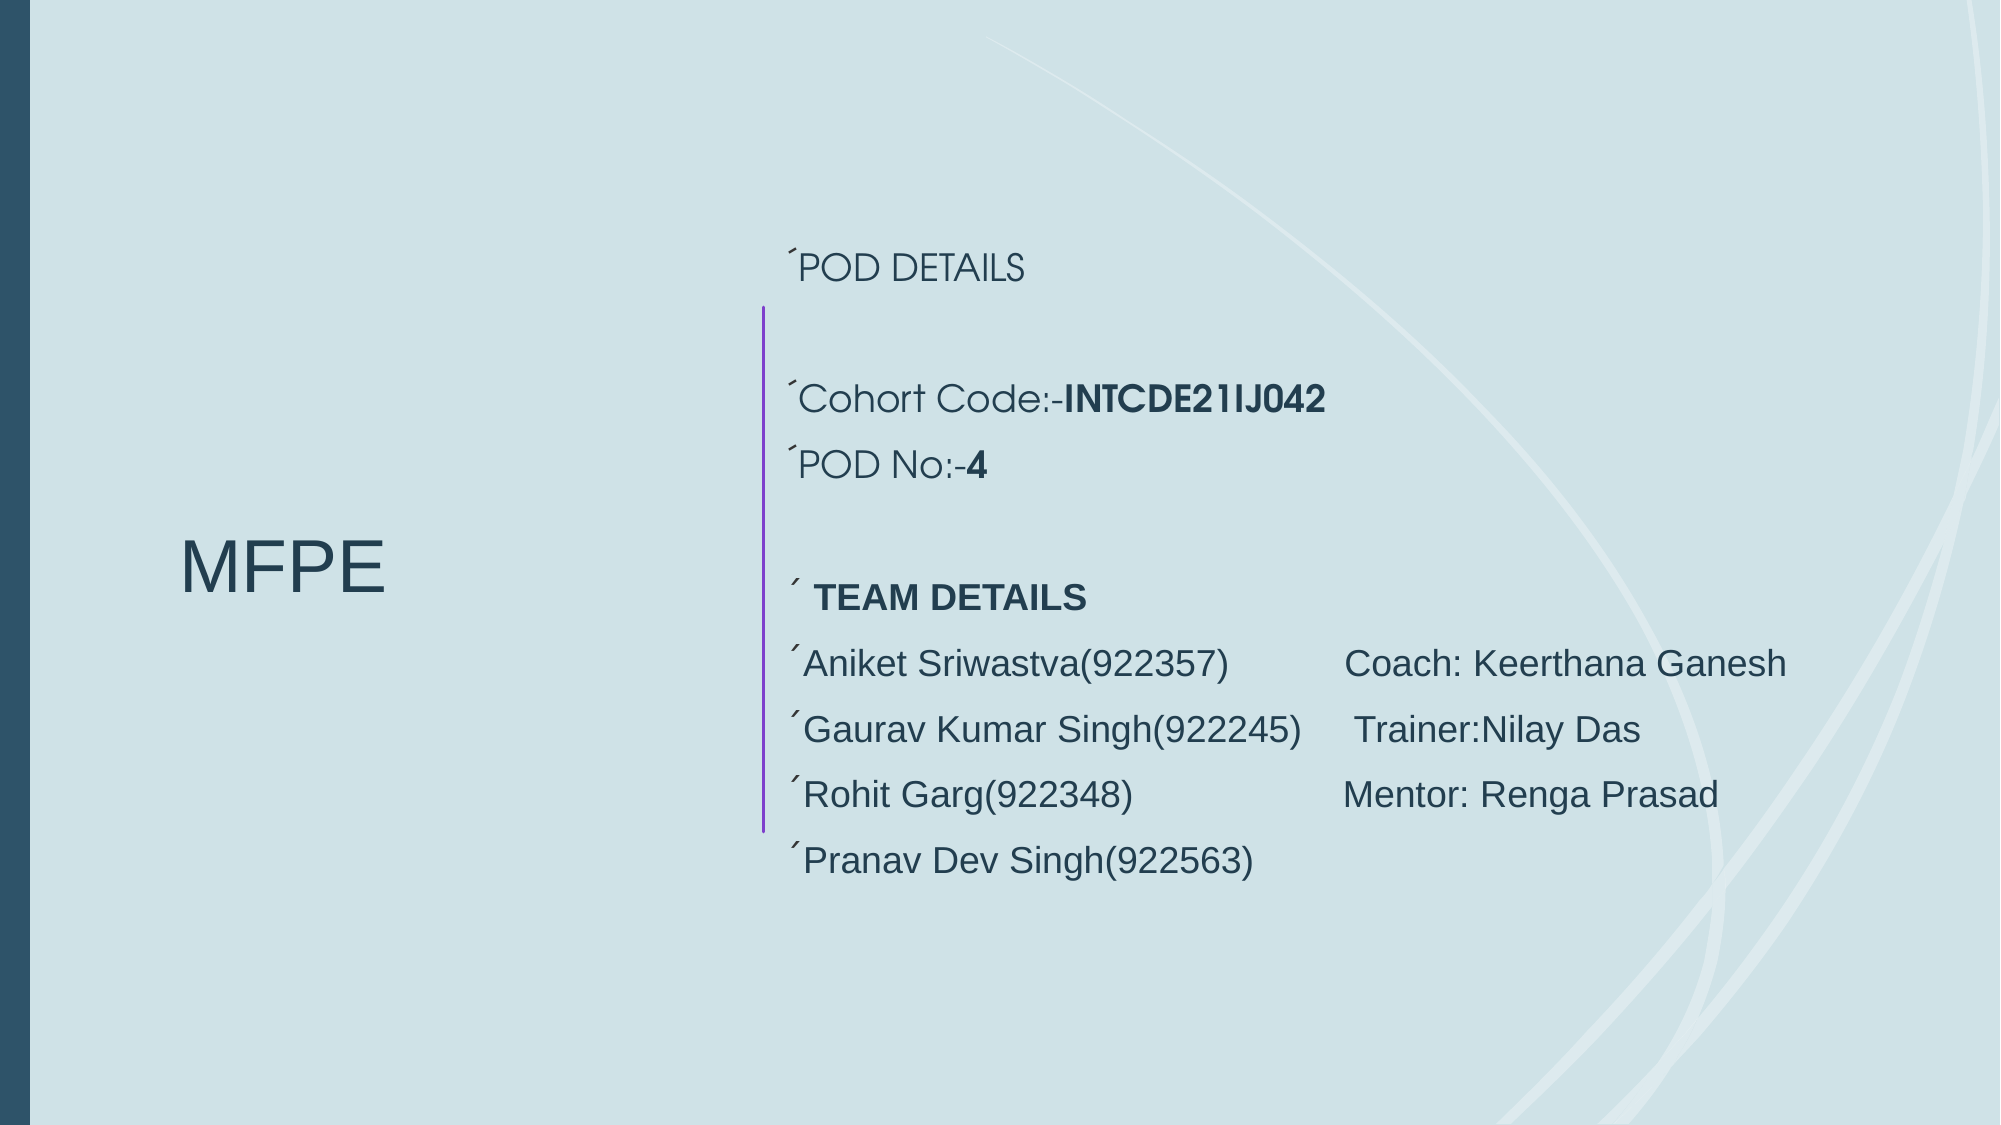

# MFPE
POD DETAILS

Cohort Code:-INTCDE21IJ042
POD No:-4

 TEAM DETAILS
Aniket Sriwastva(922357)           Coach: Keerthana Ganesh
Gaurav Kumar Singh(922245)     Trainer:Nilay Das
Rohit Garg(922348)                    Mentor: Renga Prasad
Pranav Dev Singh(922563)